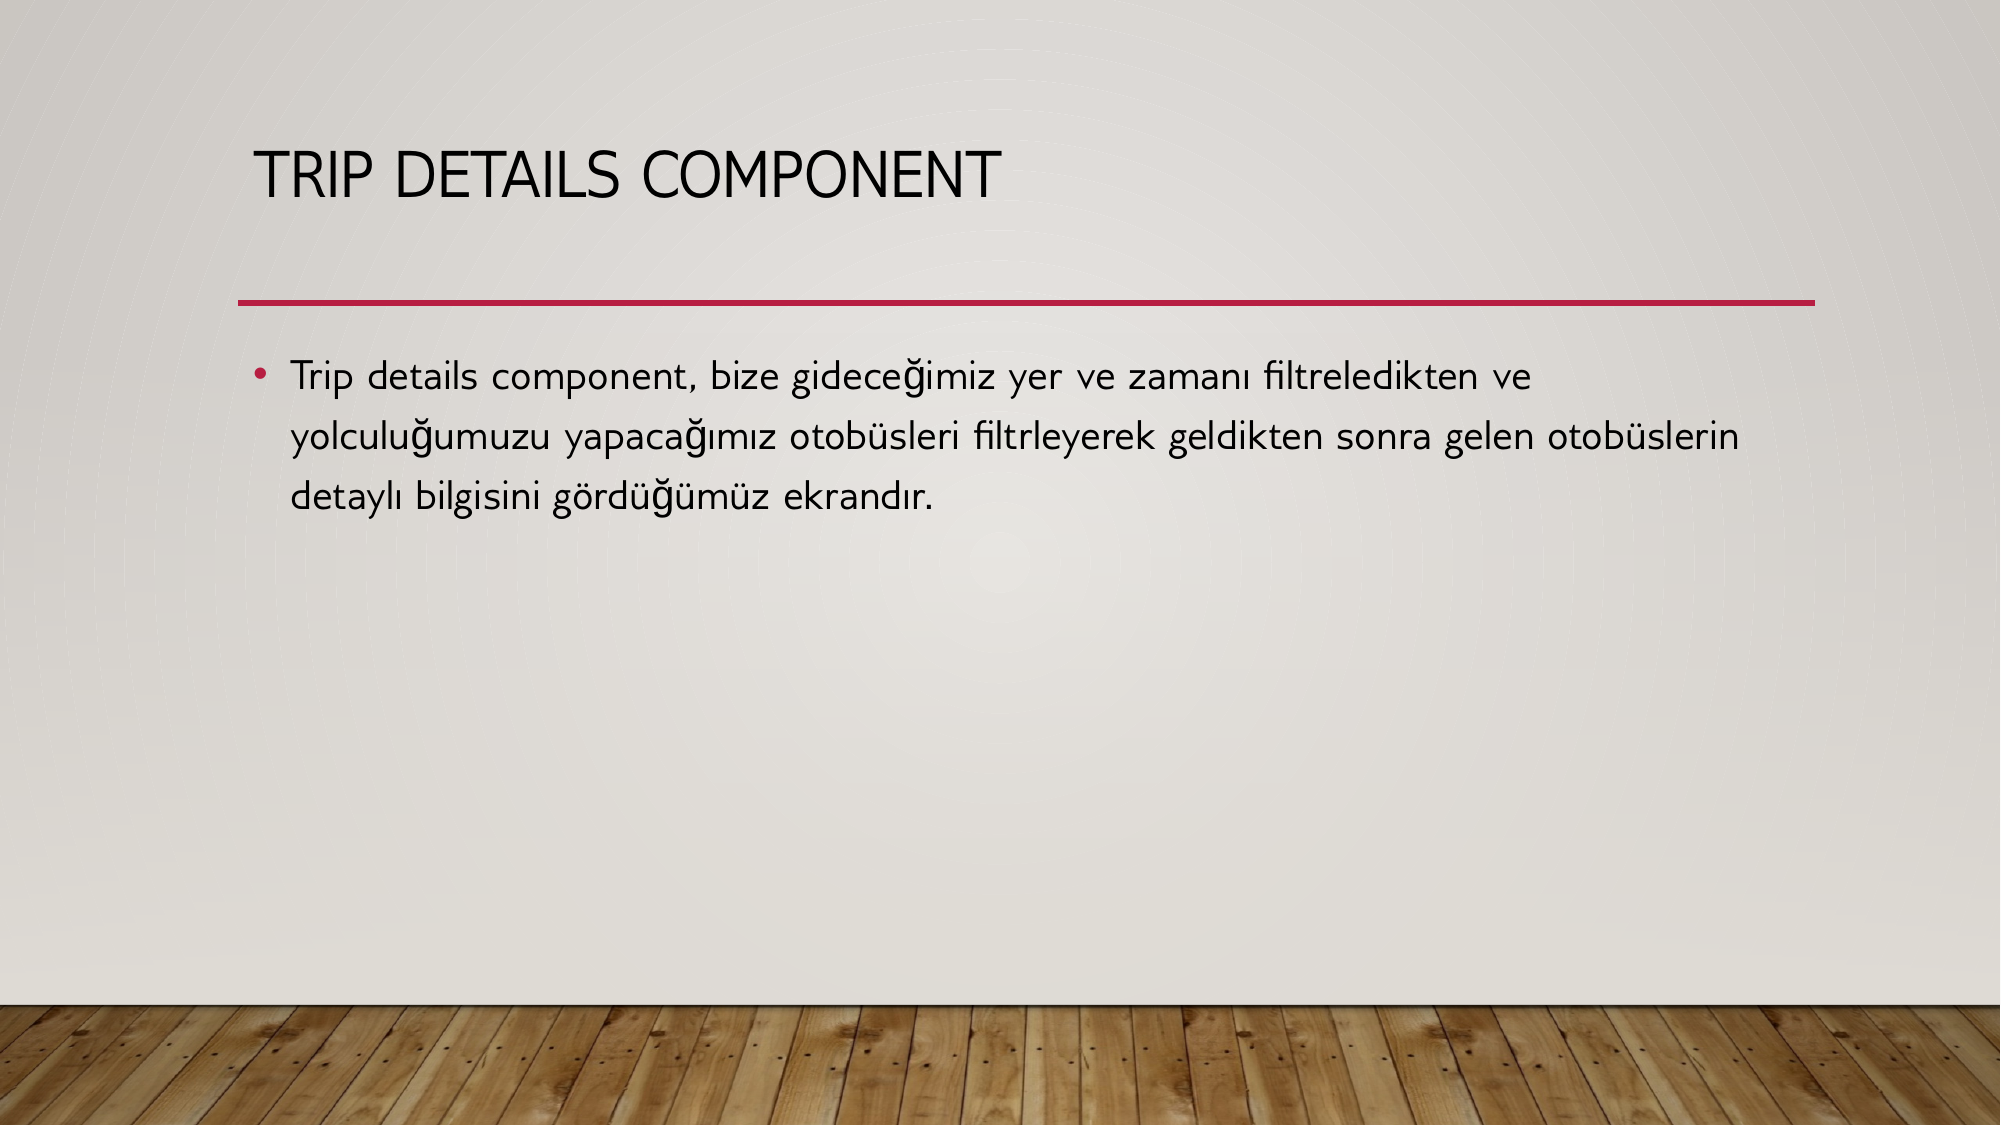

# Trıp detaıls component
Trip details component, bize gideceğimiz yer ve zamanı filtreledikten ve yolculuğumuzu yapacağımız otobüsleri filtrleyerek geldikten sonra gelen otobüslerin detaylı bilgisini gördüğümüz ekrandır.